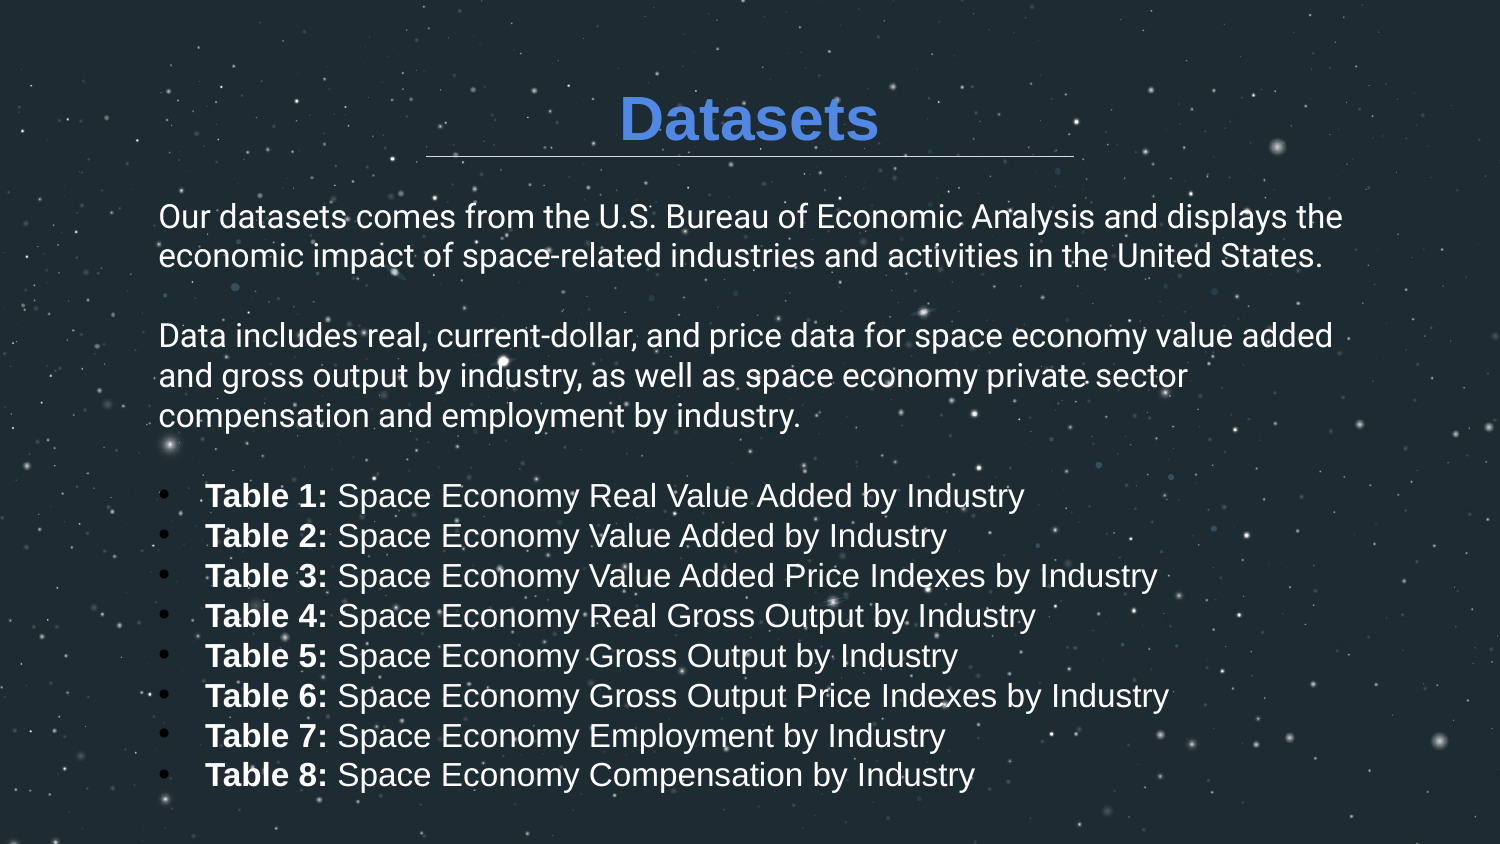

Datasets
Our datasets comes from the U.S. Bureau of Economic Analysis and displays the economic impact of space-related industries and activities in the United States.

Data includes real, current‐dollar, and price data for space economy value added and gross output by industry, as well as space economy private sector compensation and employment by industry.

Table 1: Space Economy Real Value Added by Industry
Table 2: Space Economy Value Added by Industry
Table 3: Space Economy Value Added Price Indexes by Industry
Table 4: Space Economy Real Gross Output by Industry
Table 5: Space Economy Gross Output by Industry
Table 6: Space Economy Gross Output Price Indexes by Industry
Table 7: Space Economy Employment by Industry
Table 8: Space Economy Compensation by Industry